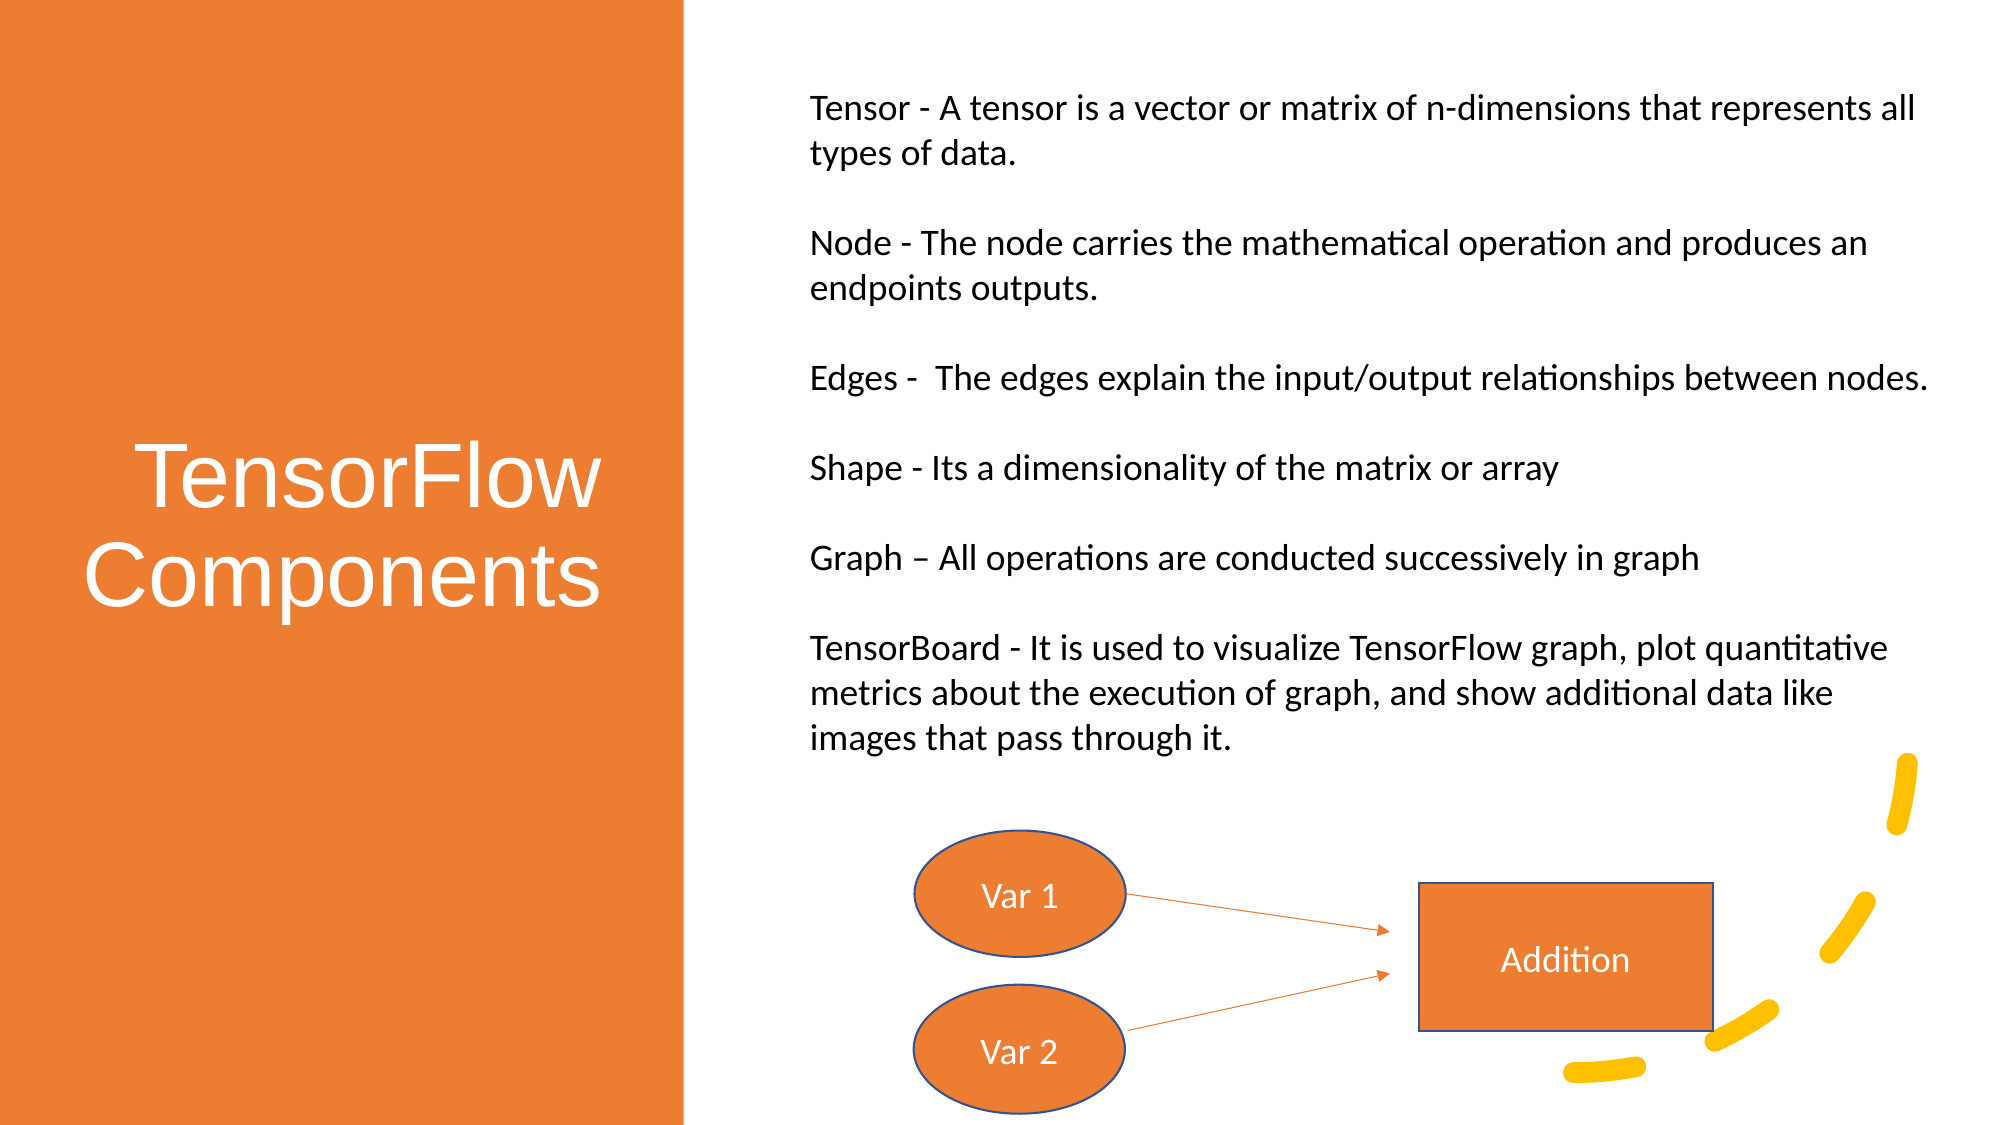

Tensor - A tensor is a vector or matrix of n-dimensions that represents all types of data.

Node - The node carries the mathematical operation and produces an endpoints outputs.

Edges -  The edges explain the input/output relationships between nodes.

Shape - Its a dimensionality of the matrix or array

Graph – All operations are conducted successively in graph

TensorBoard - It is used to visualize TensorFlow graph, plot quantitative metrics about the execution of graph, and show additional data like images that pass through it.
TensorFlow Components

Var 1
Addition
Var 2